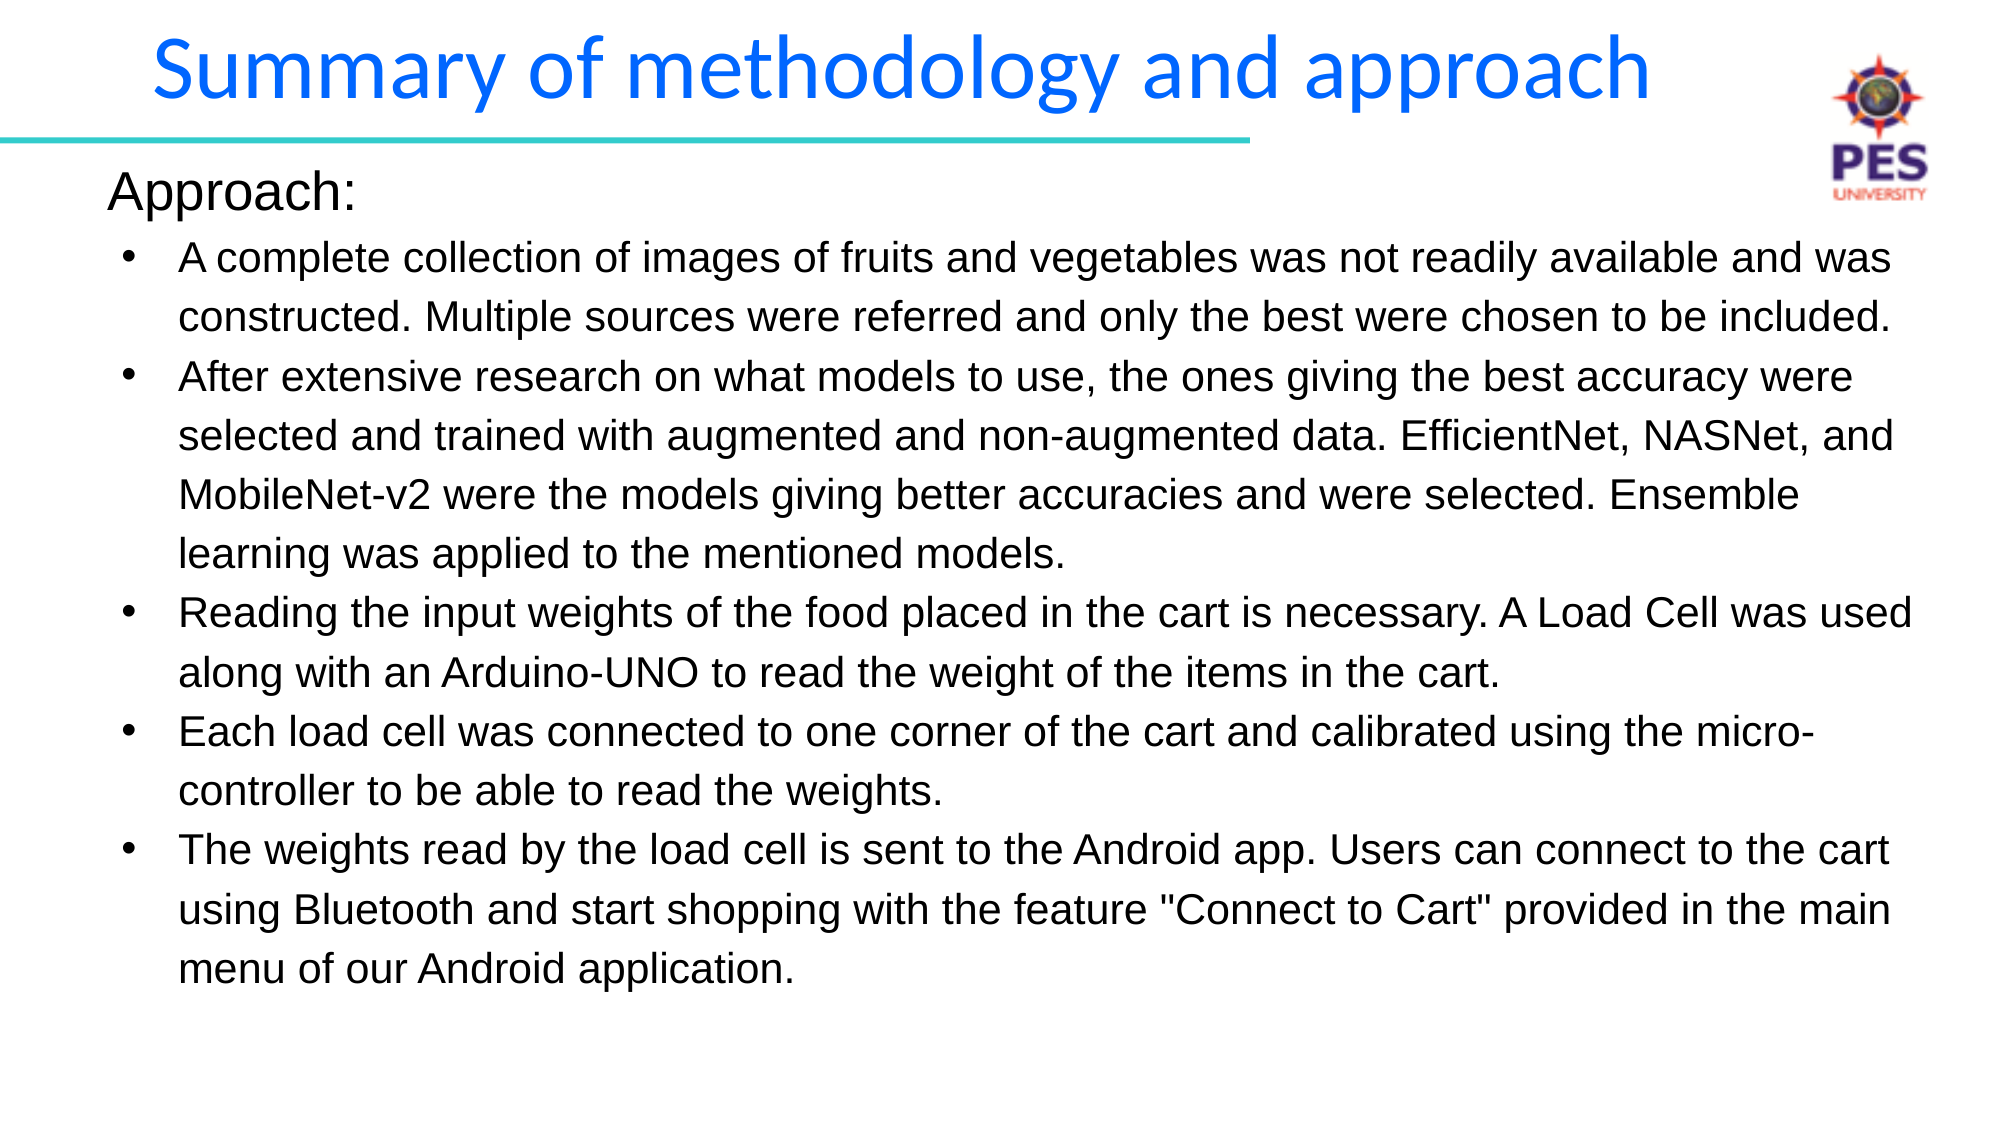

# Summary of methodology and approach
Approach:
A complete collection of images of fruits and vegetables was not readily available and was constructed. Multiple sources were referred and only the best were chosen to be included.
After extensive research on what models to use, the ones giving the best accuracy were selected and trained with augmented and non-augmented data. EfficientNet, NASNet, and MobileNet-v2 were the models giving better accuracies and were selected. Ensemble learning was applied to the mentioned models.
Reading the input weights of the food placed in the cart is necessary. A Load Cell was used along with an Arduino-UNO to read the weight of the items in the cart.
Each load cell was connected to one corner of the cart and calibrated using the micro-controller to be able to read the weights.
The weights read by the load cell is sent to the Android app. Users can connect to the cart using Bluetooth and start shopping with the feature "Connect to Cart" provided in the main menu of our Android application.